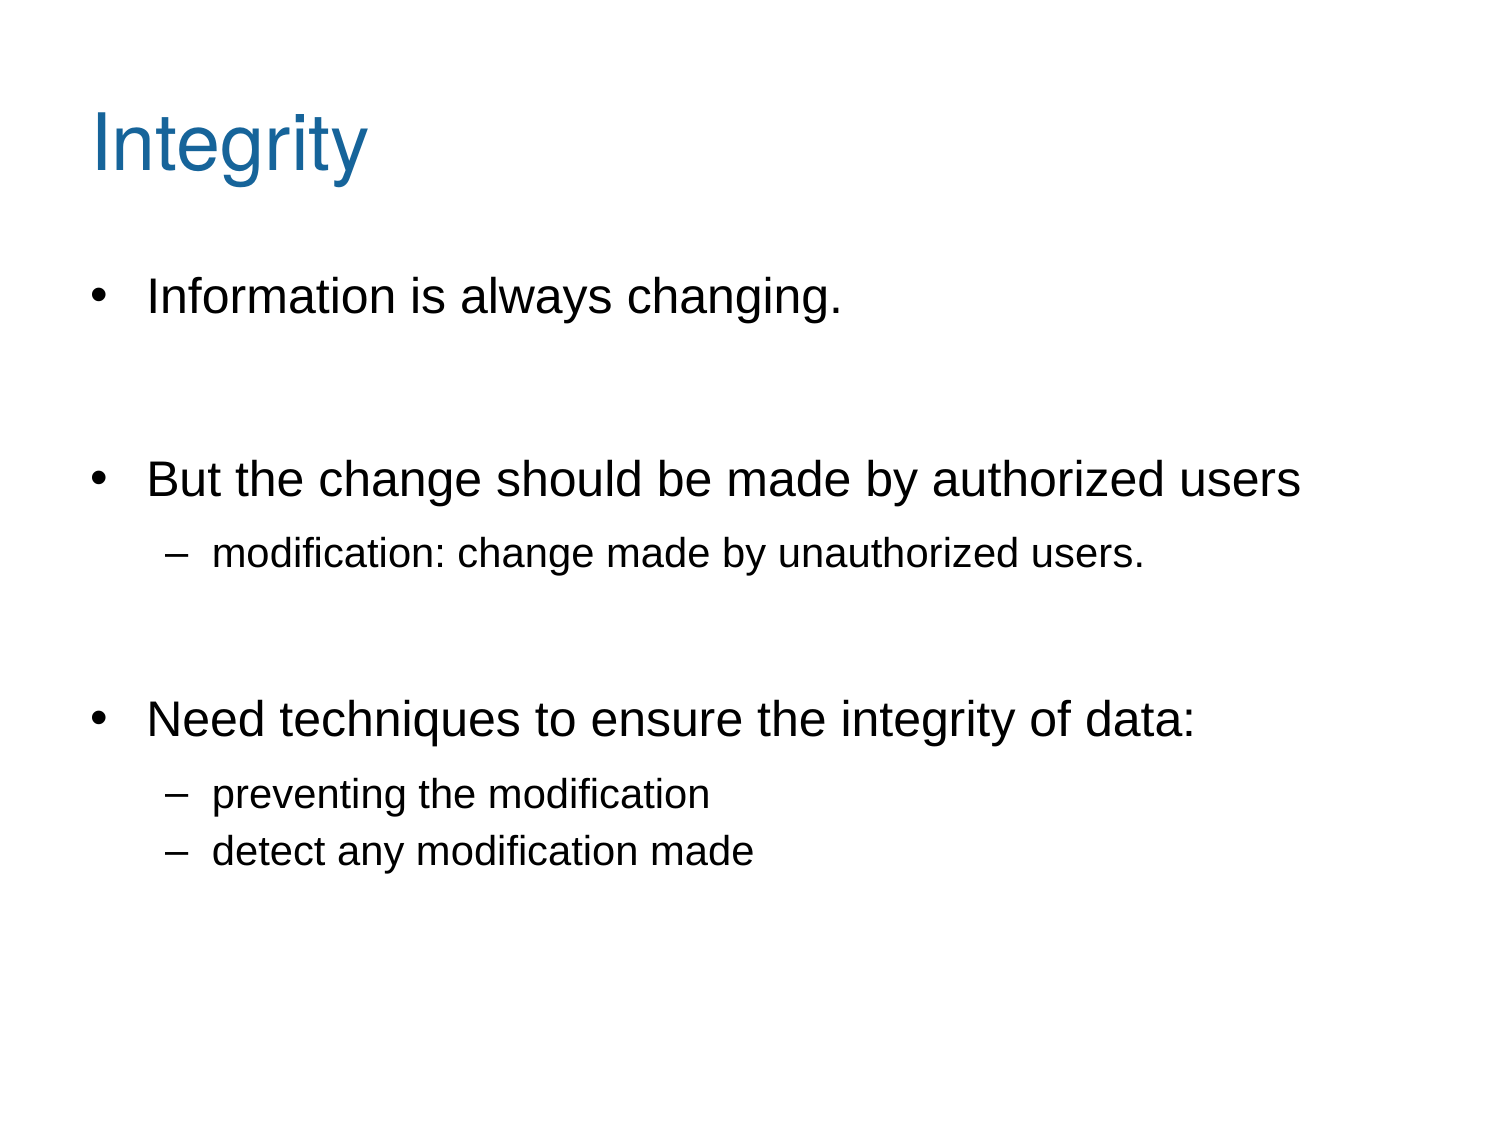

# Integrity
Information is always changing.

But the change should be made by authorized users
modification: change made by unauthorized users.

Need techniques to ensure the integrity of data:
preventing the modification
detect any modification made